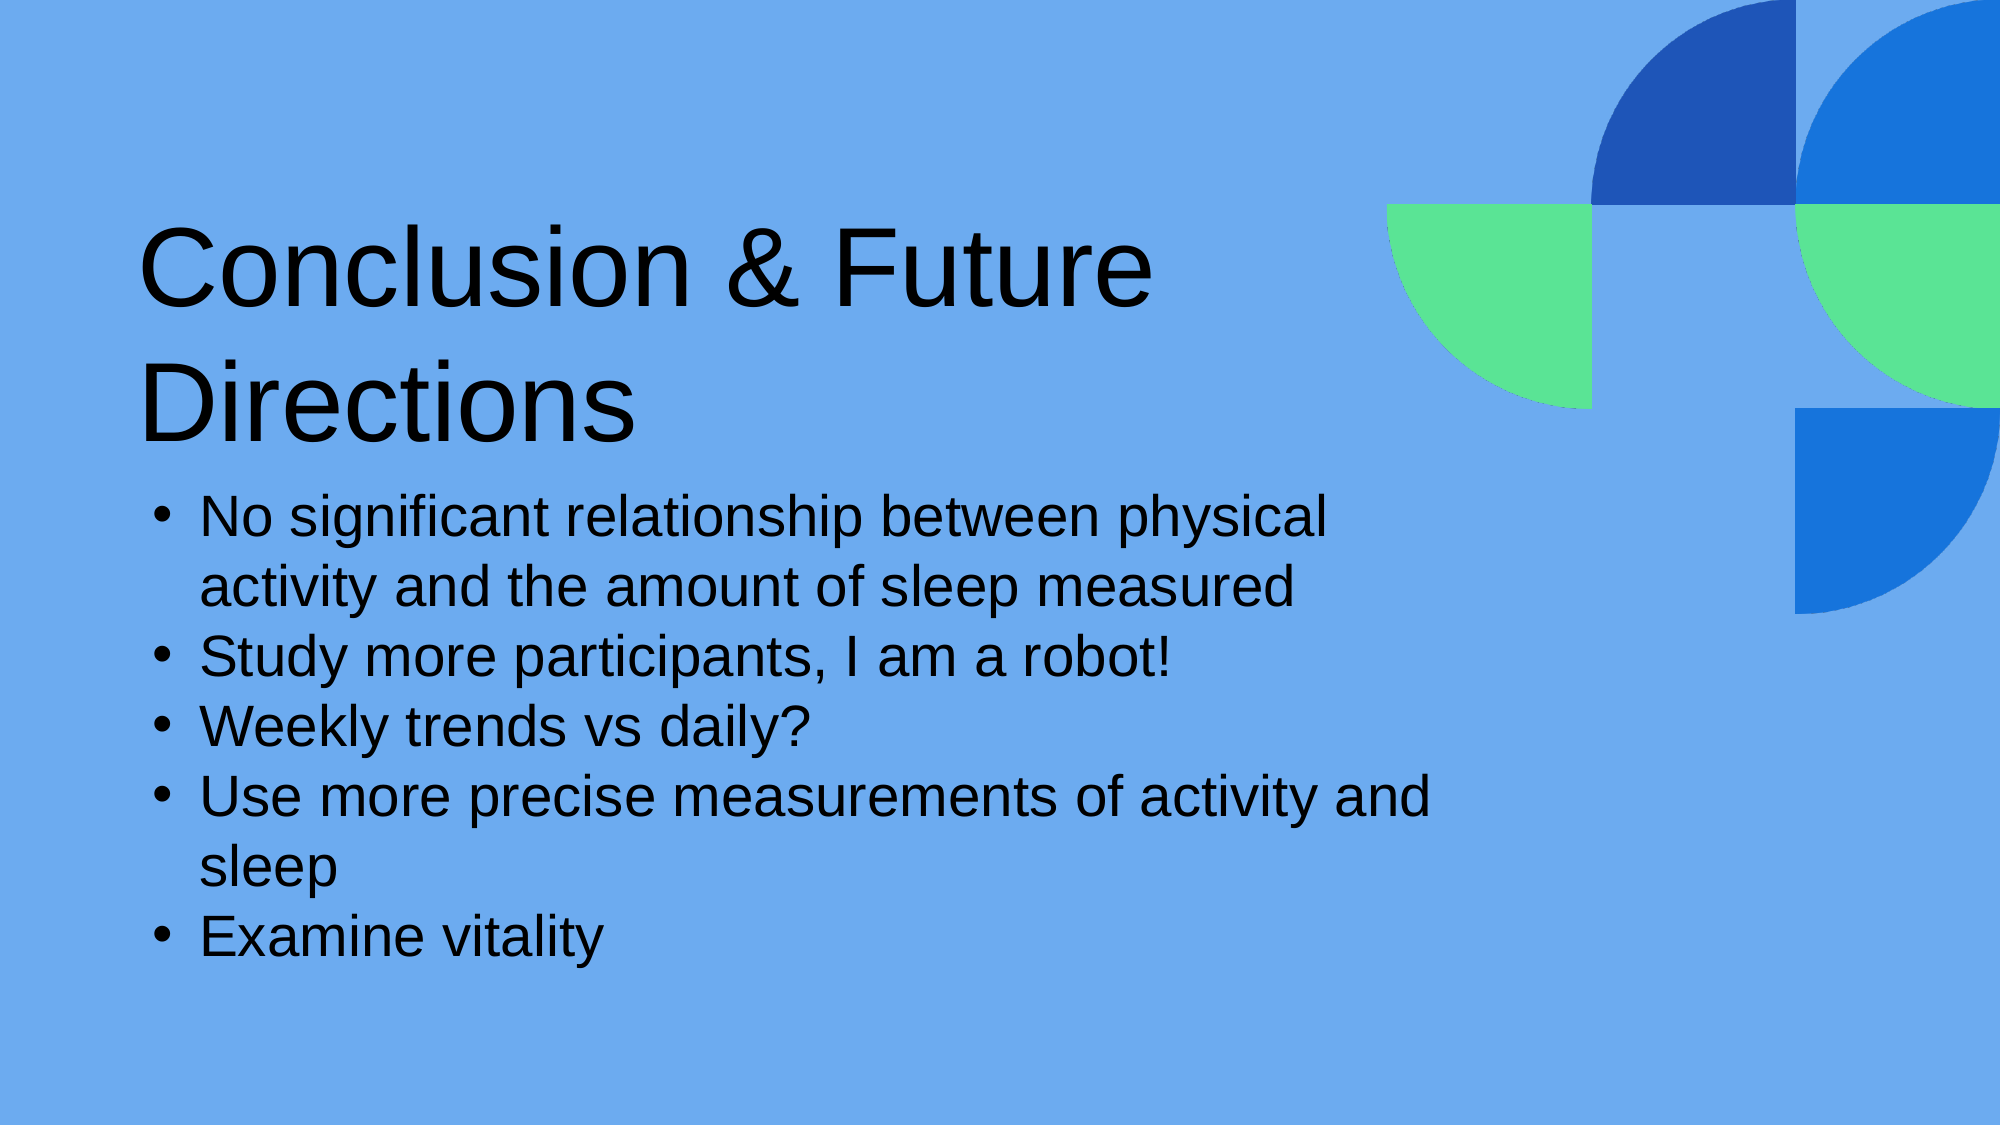

# Conclusion & Future Directions
No significant relationship between physical activity and the amount of sleep measured
Study more participants, I am a robot!
Weekly trends vs daily?
Use more precise measurements of activity and sleep
Examine vitality